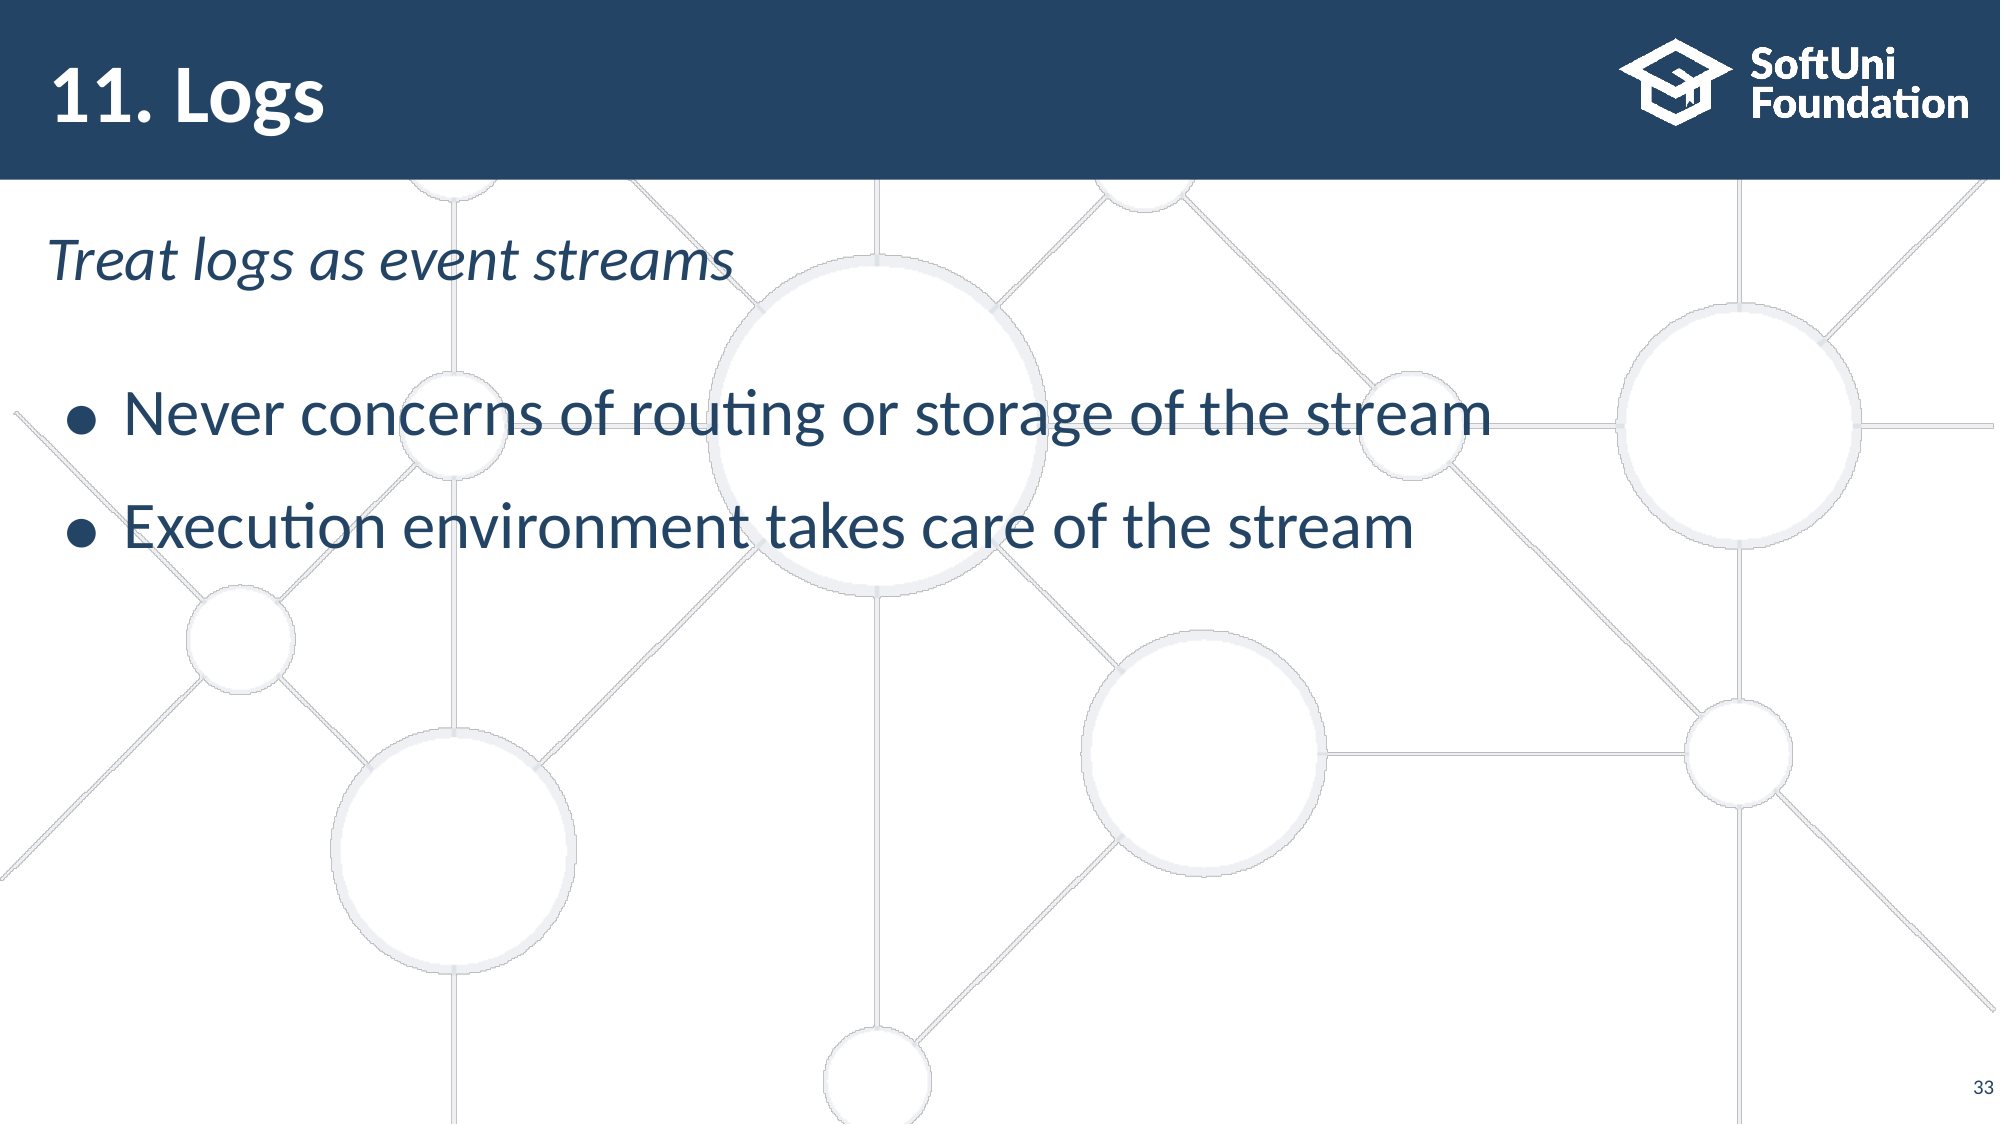

# 11. Logs
Treat logs as event streams
Never concerns of routing or storage of the stream
Execution environment takes care of the stream
33